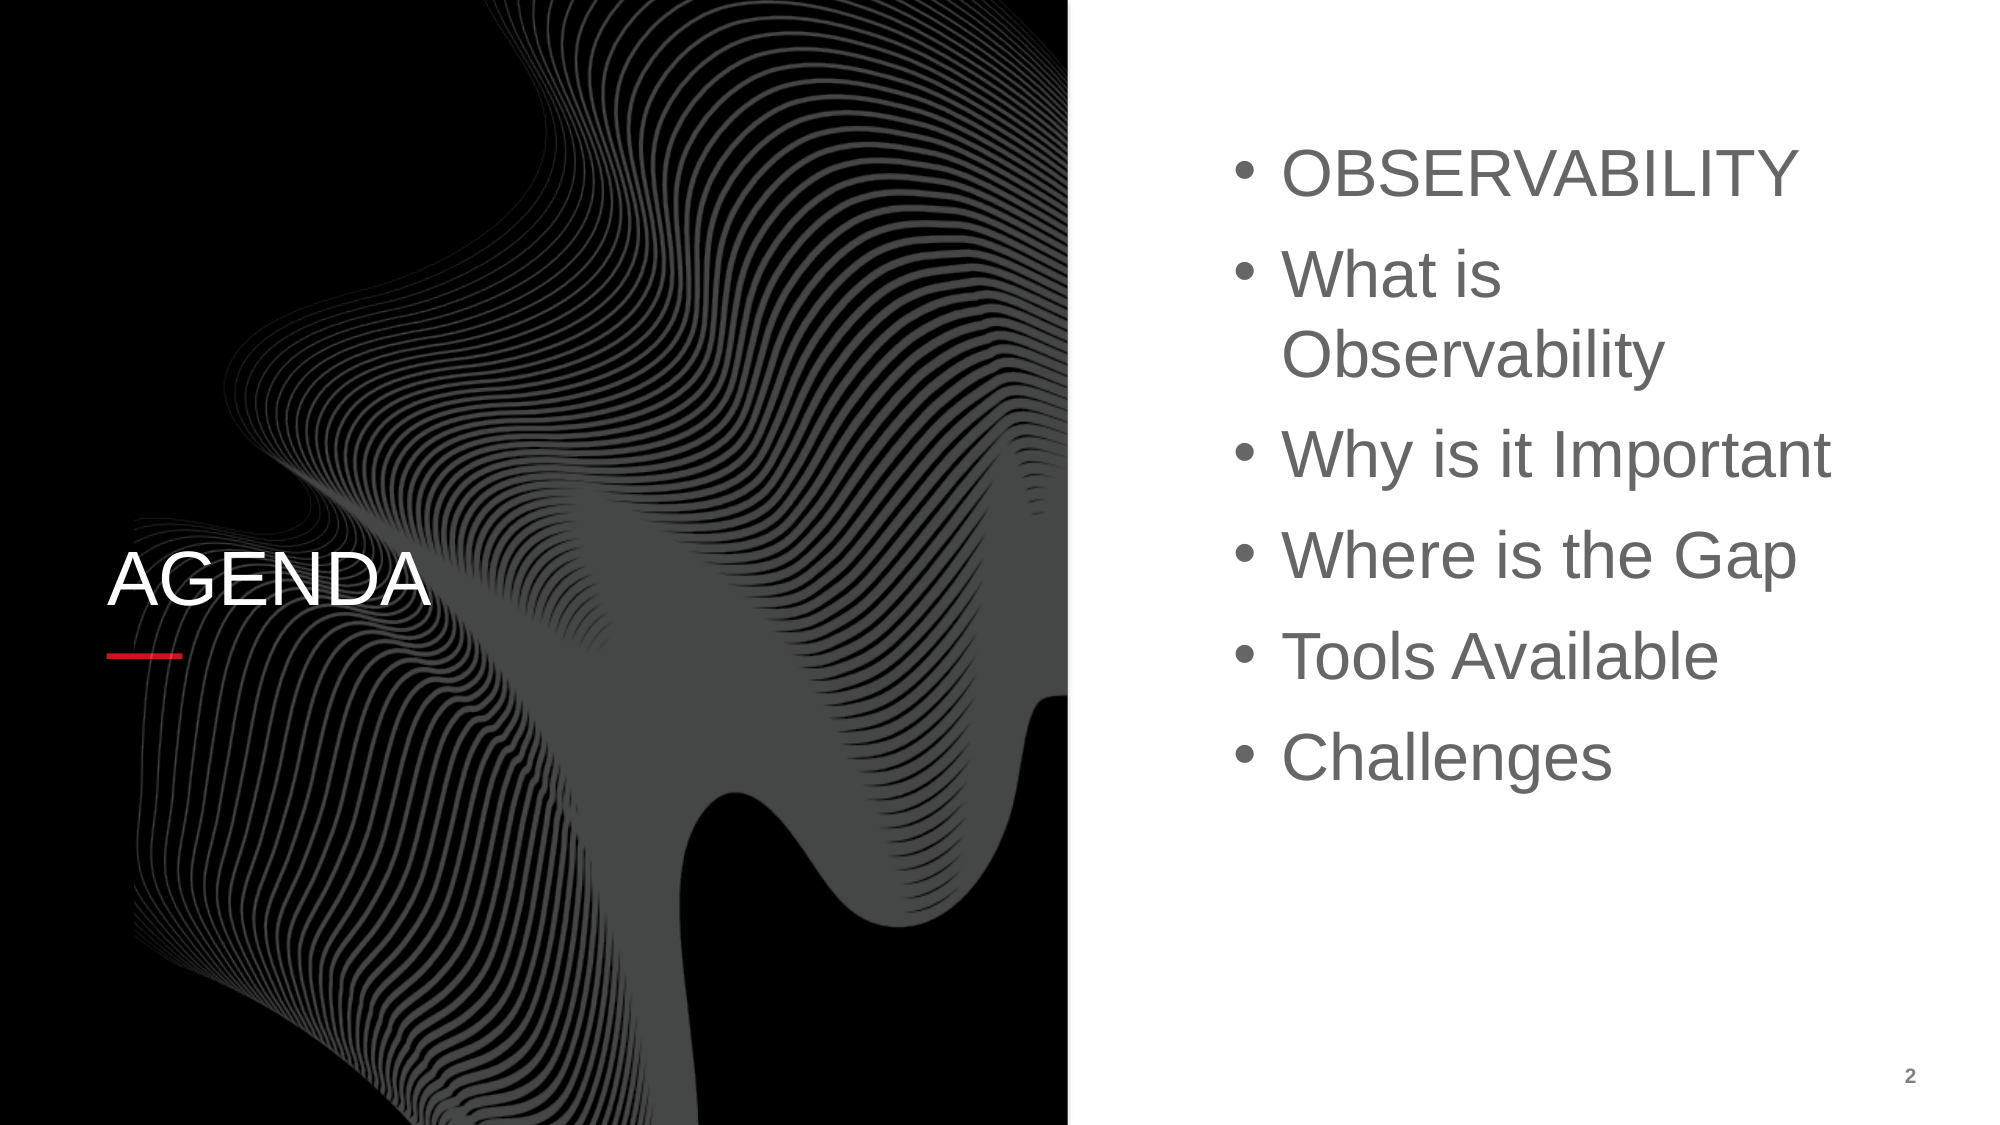

OBSERVABILITY
What is Observability
Why is it Important
Where is the Gap
Tools Available
Challenges

# Agenda